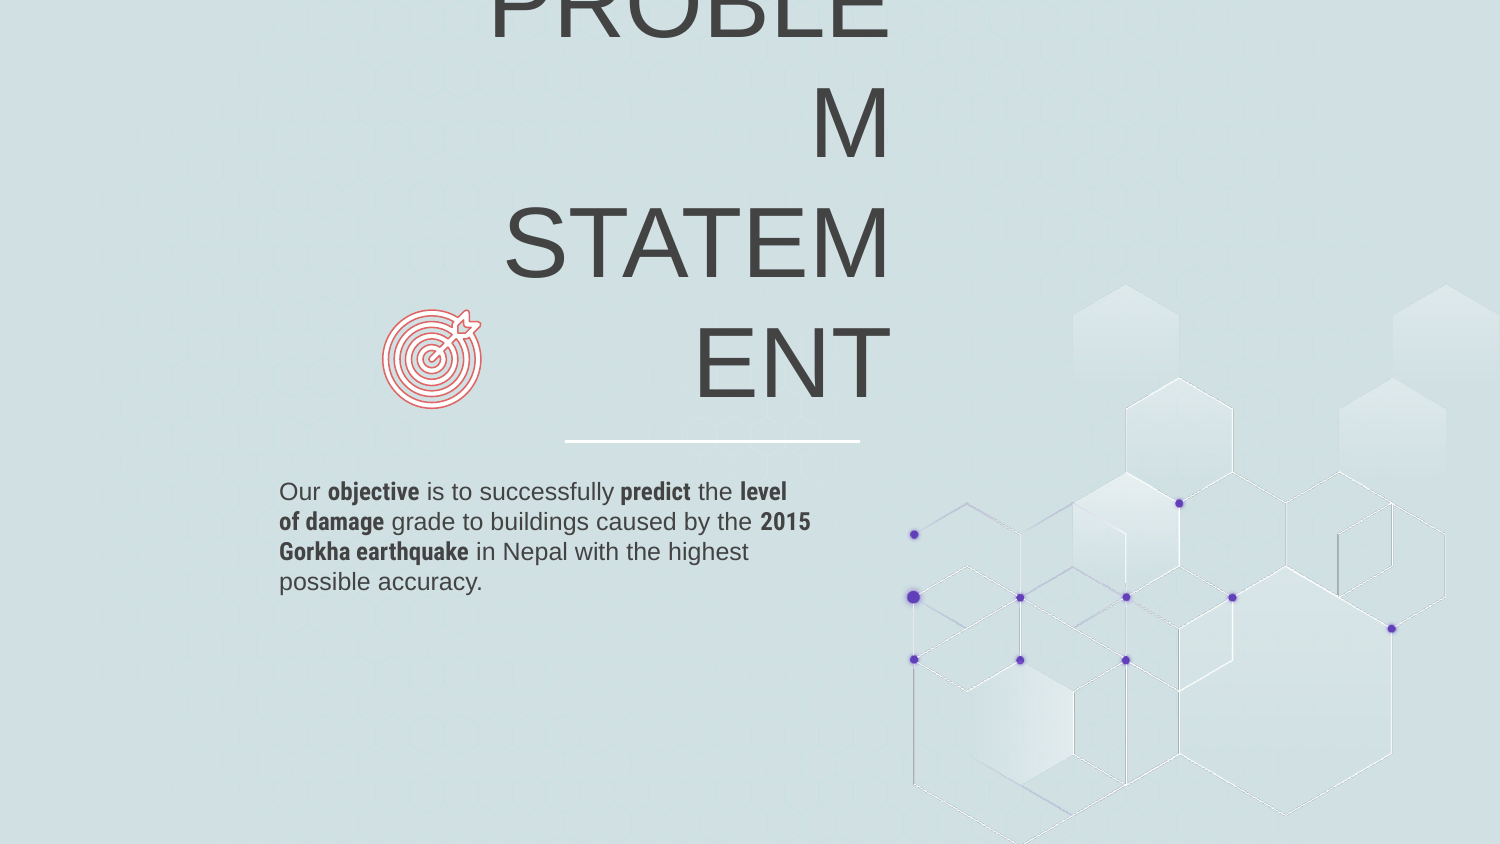

# PROBLEM STATEMENT
Our objective is to successfully predict the level of damage grade to buildings caused by the 2015 Gorkha earthquake in Nepal with the highest possible accuracy.